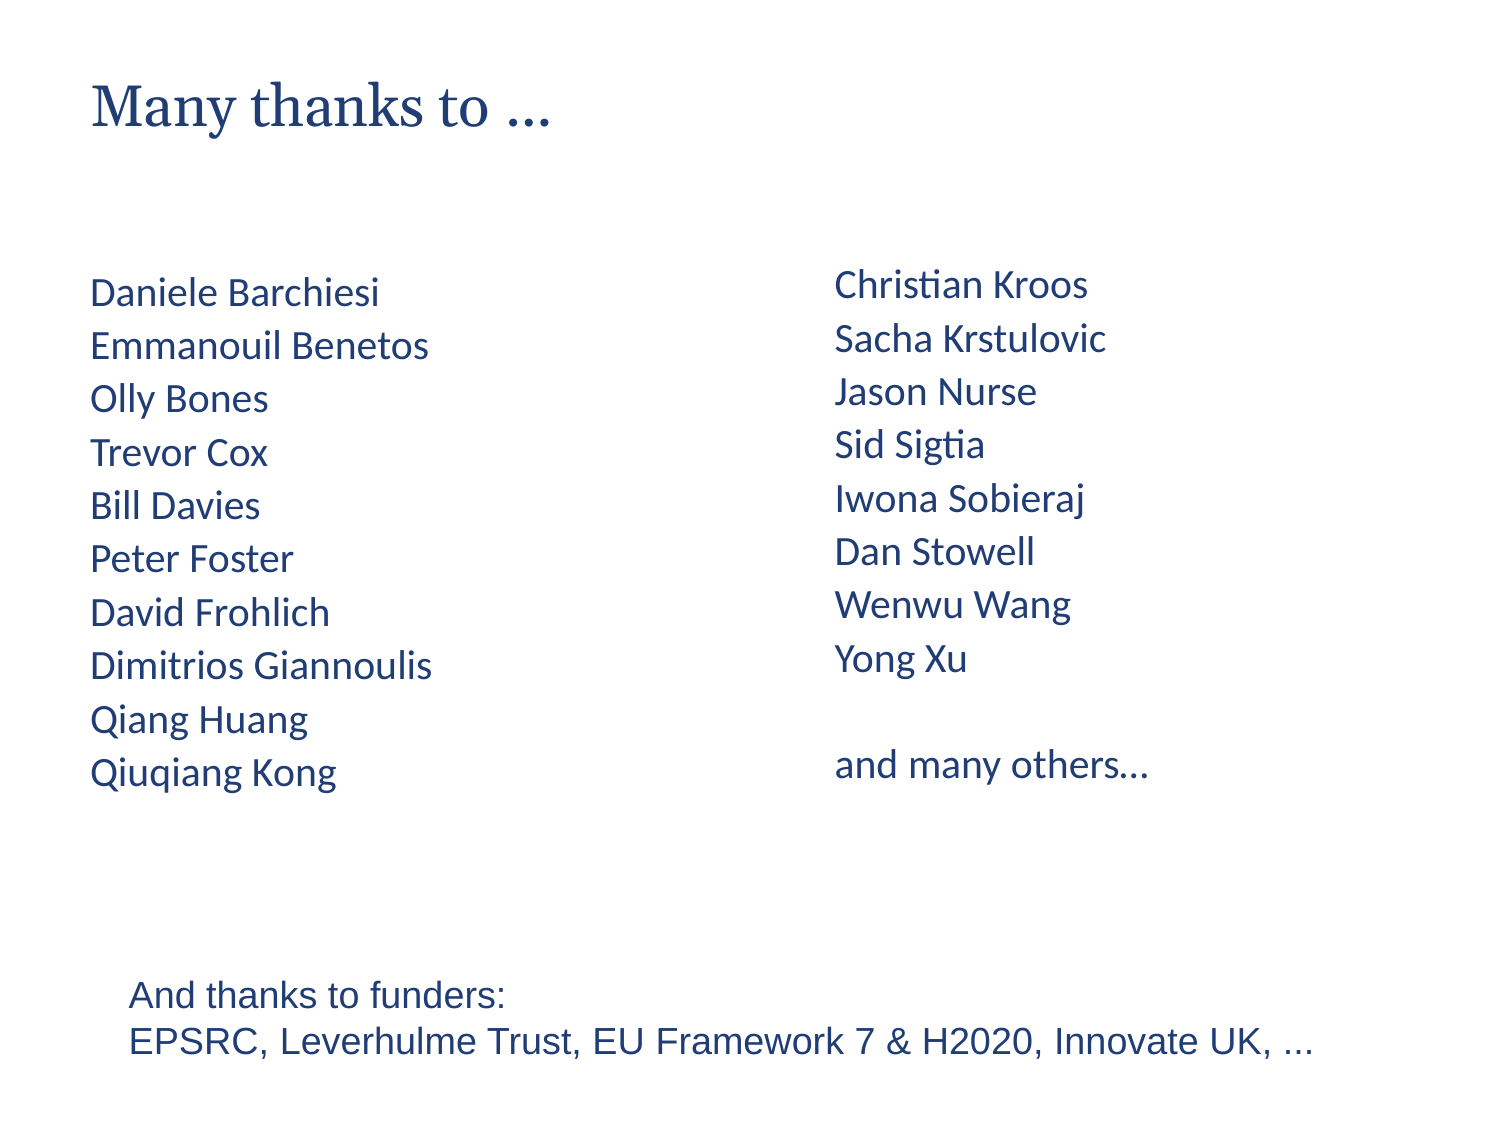

# Many thanks to …
Christian Kroos
Sacha Krstulovic
Jason Nurse
Sid Sigtia
Iwona Sobieraj
Dan Stowell
Wenwu Wang
Yong Xu

and many others…

Daniele Barchiesi
Emmanouil Benetos
Olly Bones
Trevor Cox
Bill Davies
Peter Foster
David Frohlich
Dimitrios Giannoulis
Qiang Huang
Qiuqiang Kong

And thanks to funders:
EPSRC, Leverhulme Trust, EU Framework 7 & H2020, Innovate UK, ...